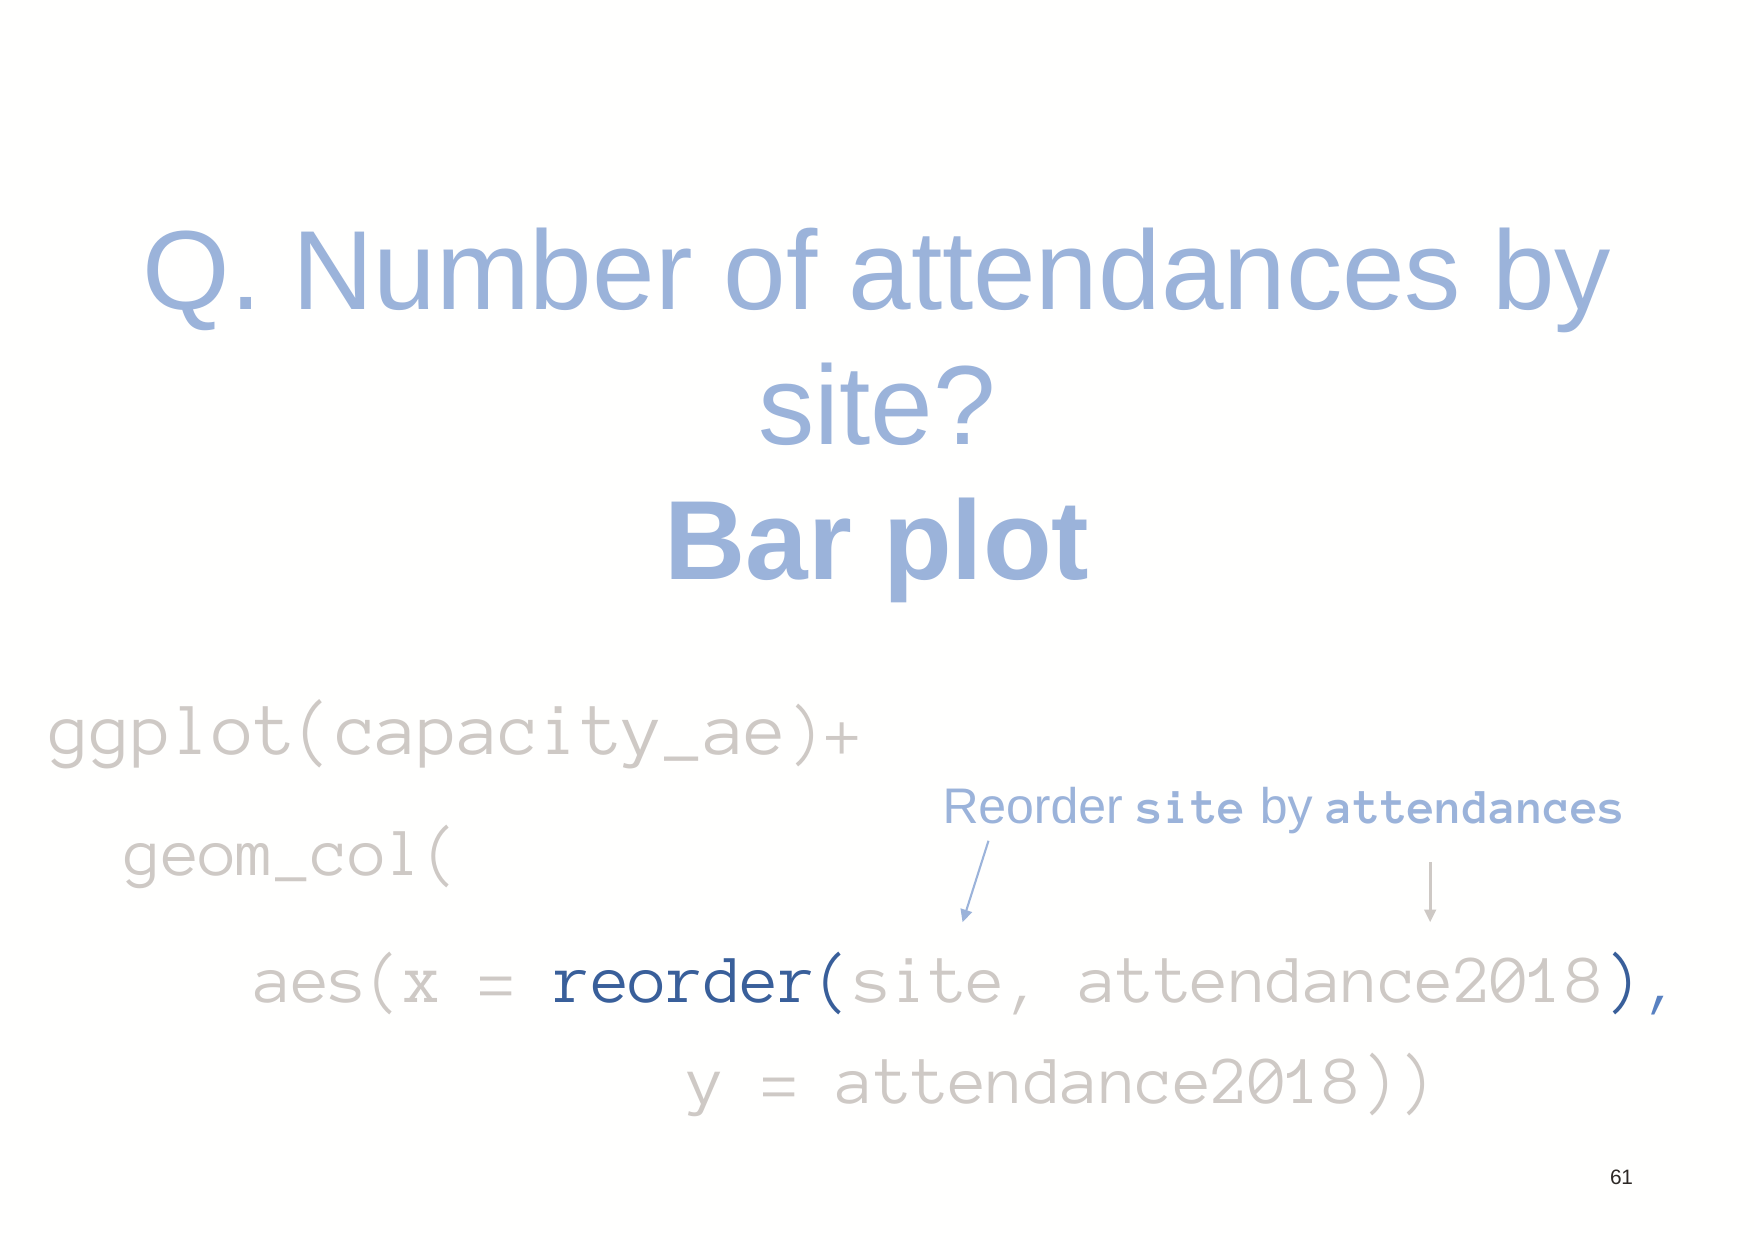

# Q. Number of attendances by site? Bar plot

ggplot(capacity_ae)+
  geom_col(
     aes(x = reorder(site, attendance2018),        			 y = attendance2018))
Reorder site by attendances
61